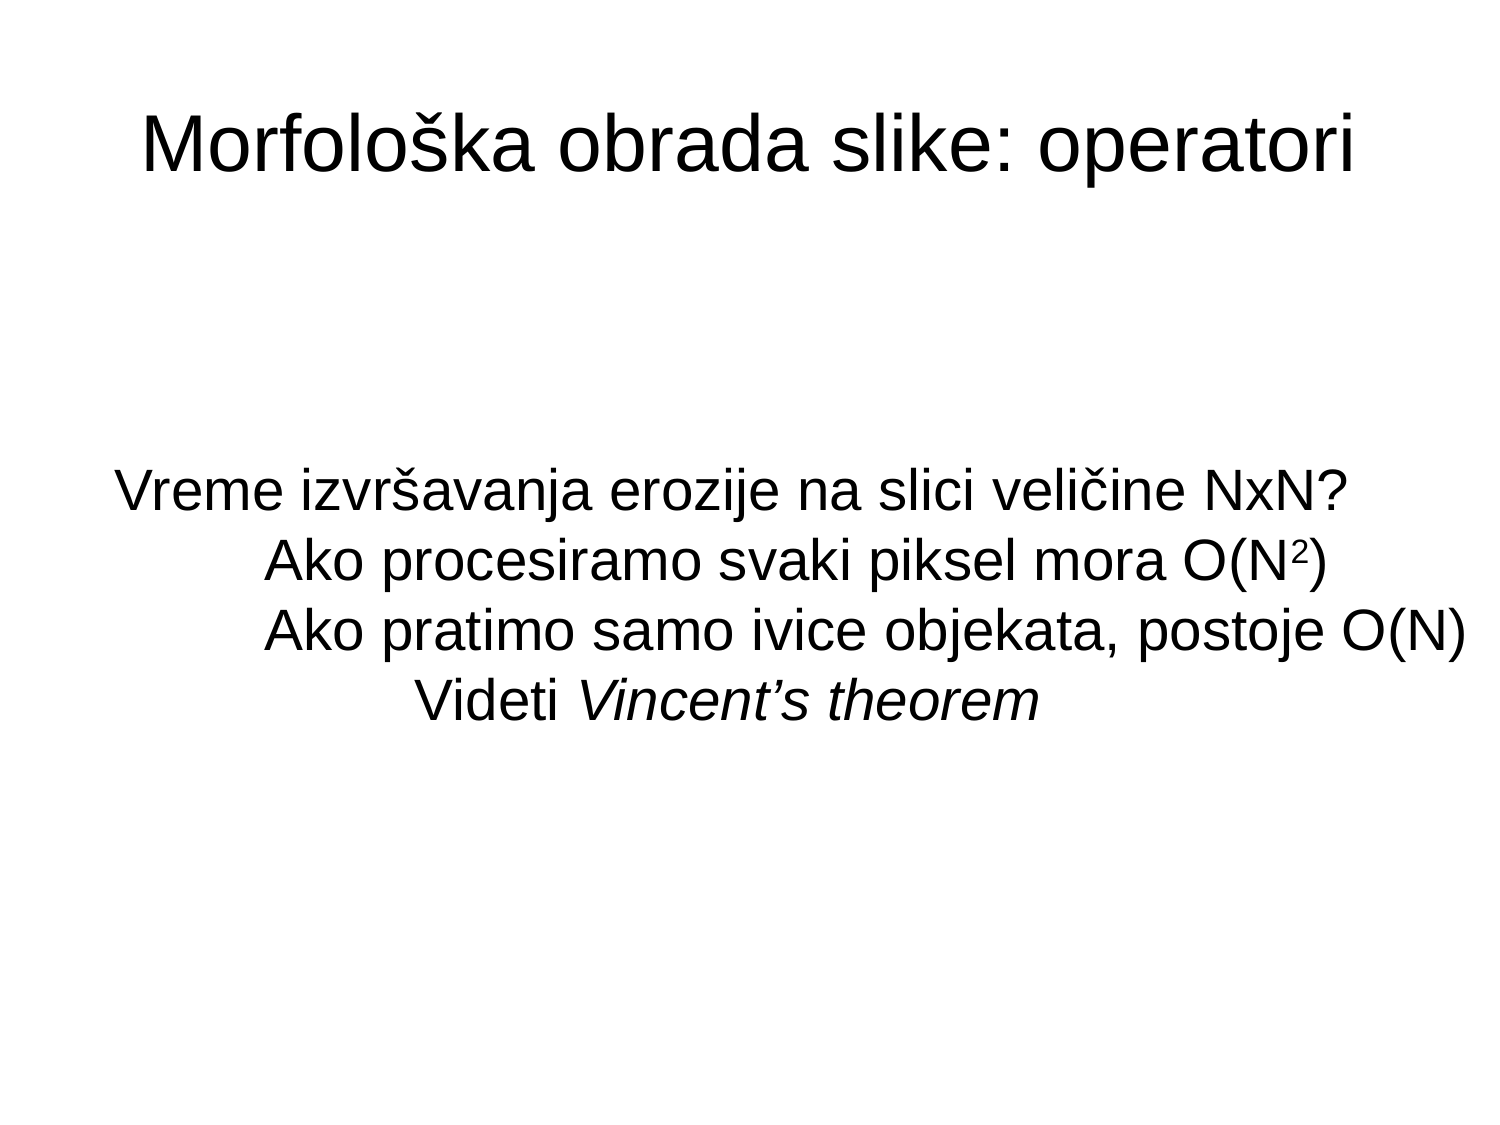

# Morfološka obrada slike: operatori

Vreme izvršavanja erozije na slici veličine NxN?
	Ako procesiramo svaki piksel mora O(N2)
	Ako pratimo samo ivice objekata, postoje O(N)
		Videti Vincent’s theorem